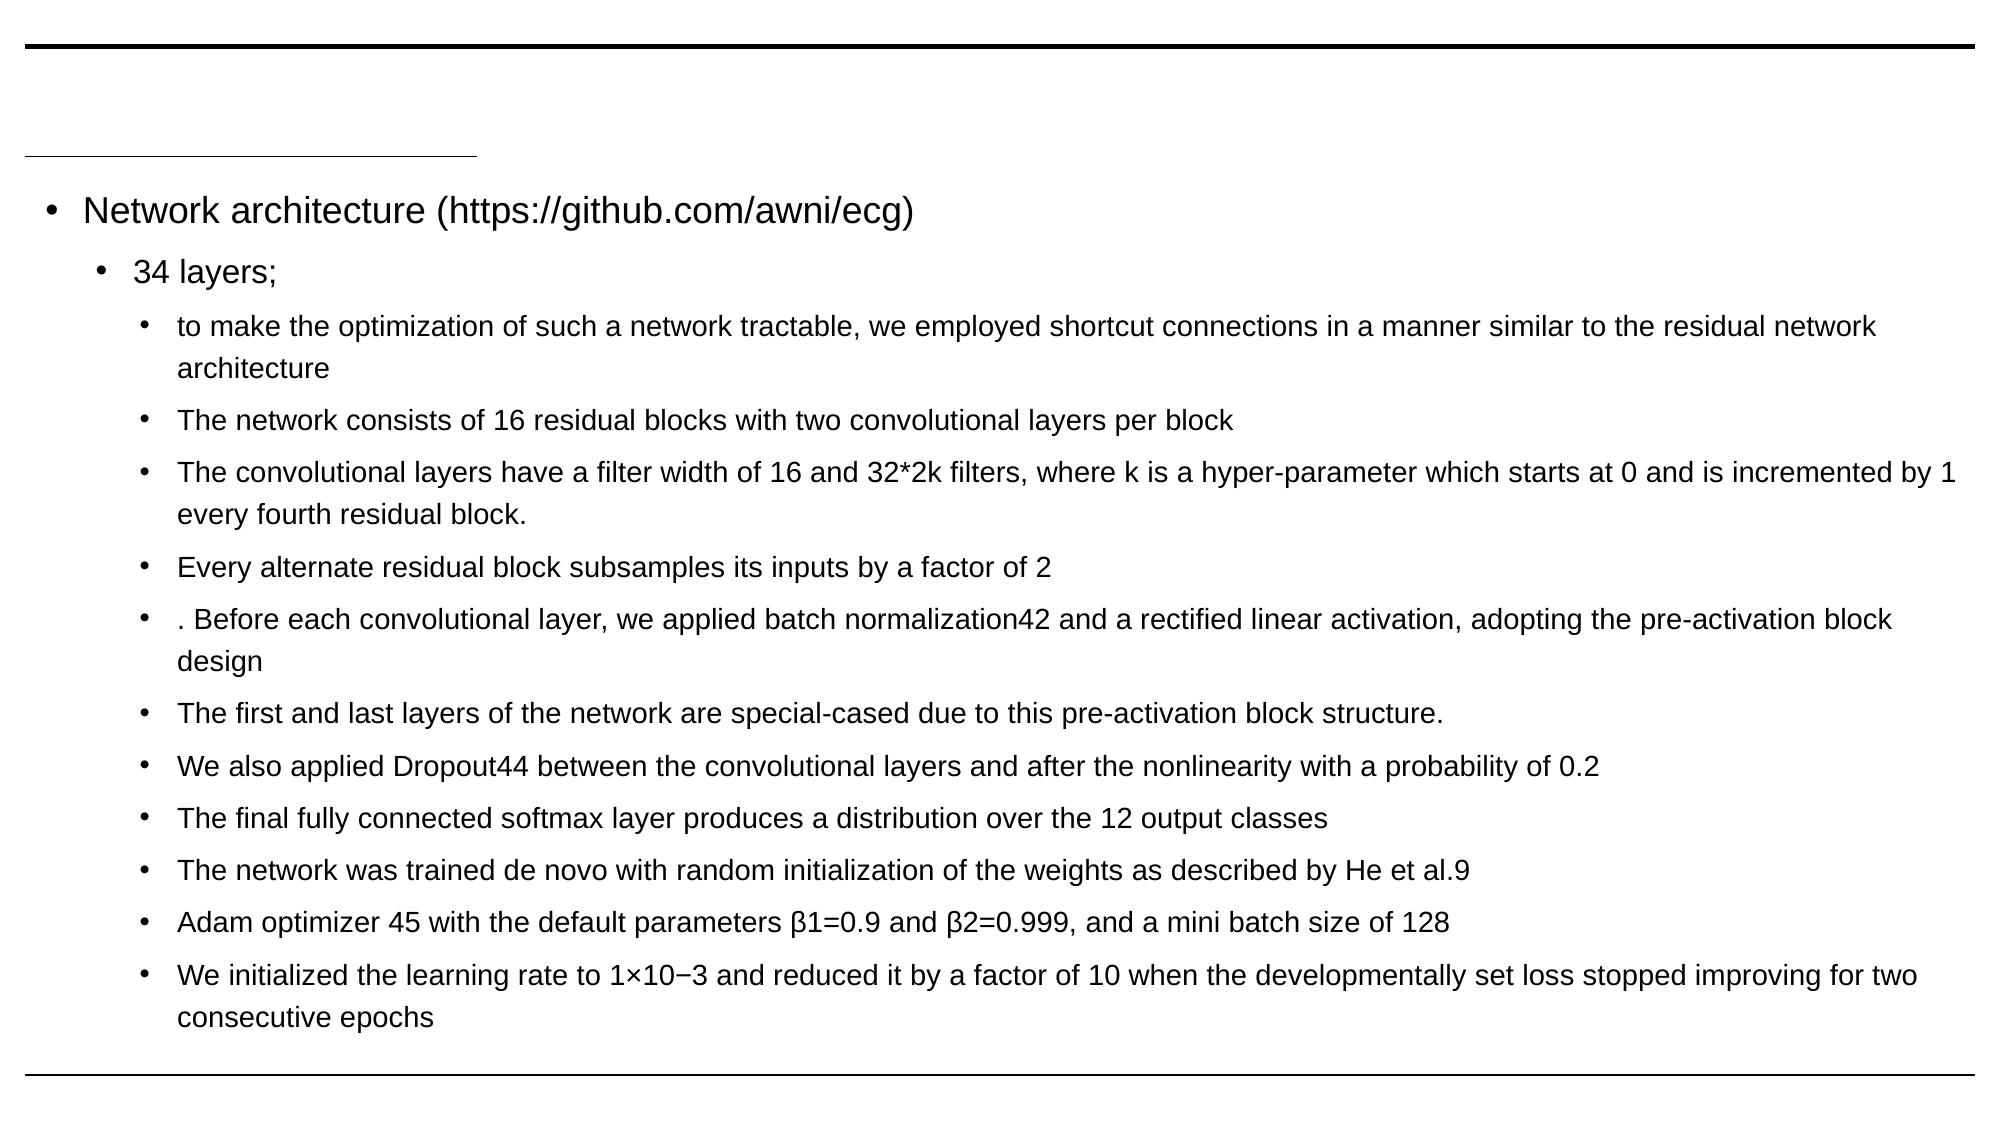

#
Network architecture (https://github.com/awni/ecg)
34 layers;
to make the optimization of such a network tractable, we employed shortcut connections in a manner similar to the residual network architecture
The network consists of 16 residual blocks with two convolutional layers per block
The convolutional layers have a filter width of 16 and 32*2k filters, where k is a hyper-parameter which starts at 0 and is incremented by 1 every fourth residual block.
Every alternate residual block subsamples its inputs by a factor of 2
. Before each convolutional layer, we applied batch normalization42 and a rectified linear activation, adopting the pre-activation block design
The first and last layers of the network are special-cased due to this pre-activation block structure.
We also applied Dropout44 between the convolutional layers and after the nonlinearity with a probability of 0.2
The final fully connected softmax layer produces a distribution over the 12 output classes
The network was trained de novo with random initialization of the weights as described by He et al.9
Adam optimizer 45 with the default parameters β1=0.9 and β2=0.999, and a mini batch size of 128
We initialized the learning rate to 1×10−3 and reduced it by a factor of 10 when the developmentally set loss stopped improving for two consecutive epochs